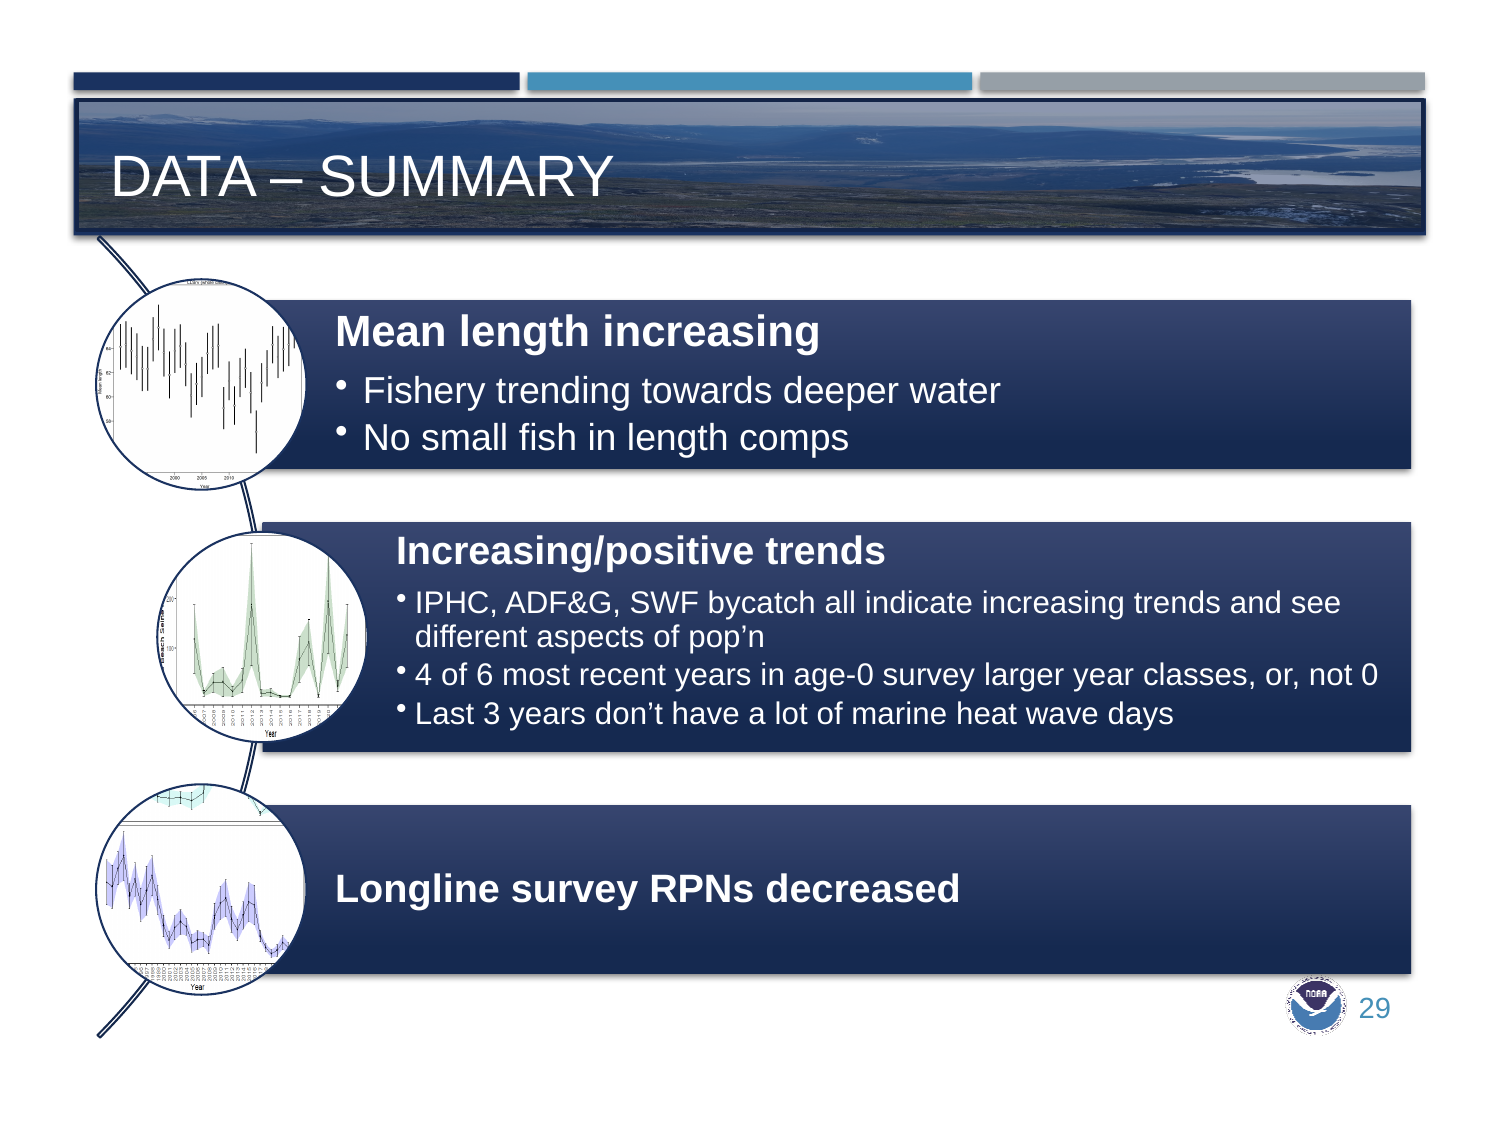

# Data – summary
Mean length increasing
Fishery trending towards deeper water
No small fish in length comps
Increasing/positive trends
IPHC, ADF&G, SWF bycatch all indicate increasing trends and see different aspects of pop’n
4 of 6 most recent years in age-0 survey larger year classes, or, not 0
Last 3 years don’t have a lot of marine heat wave days
Longline survey RPNs decreased
29